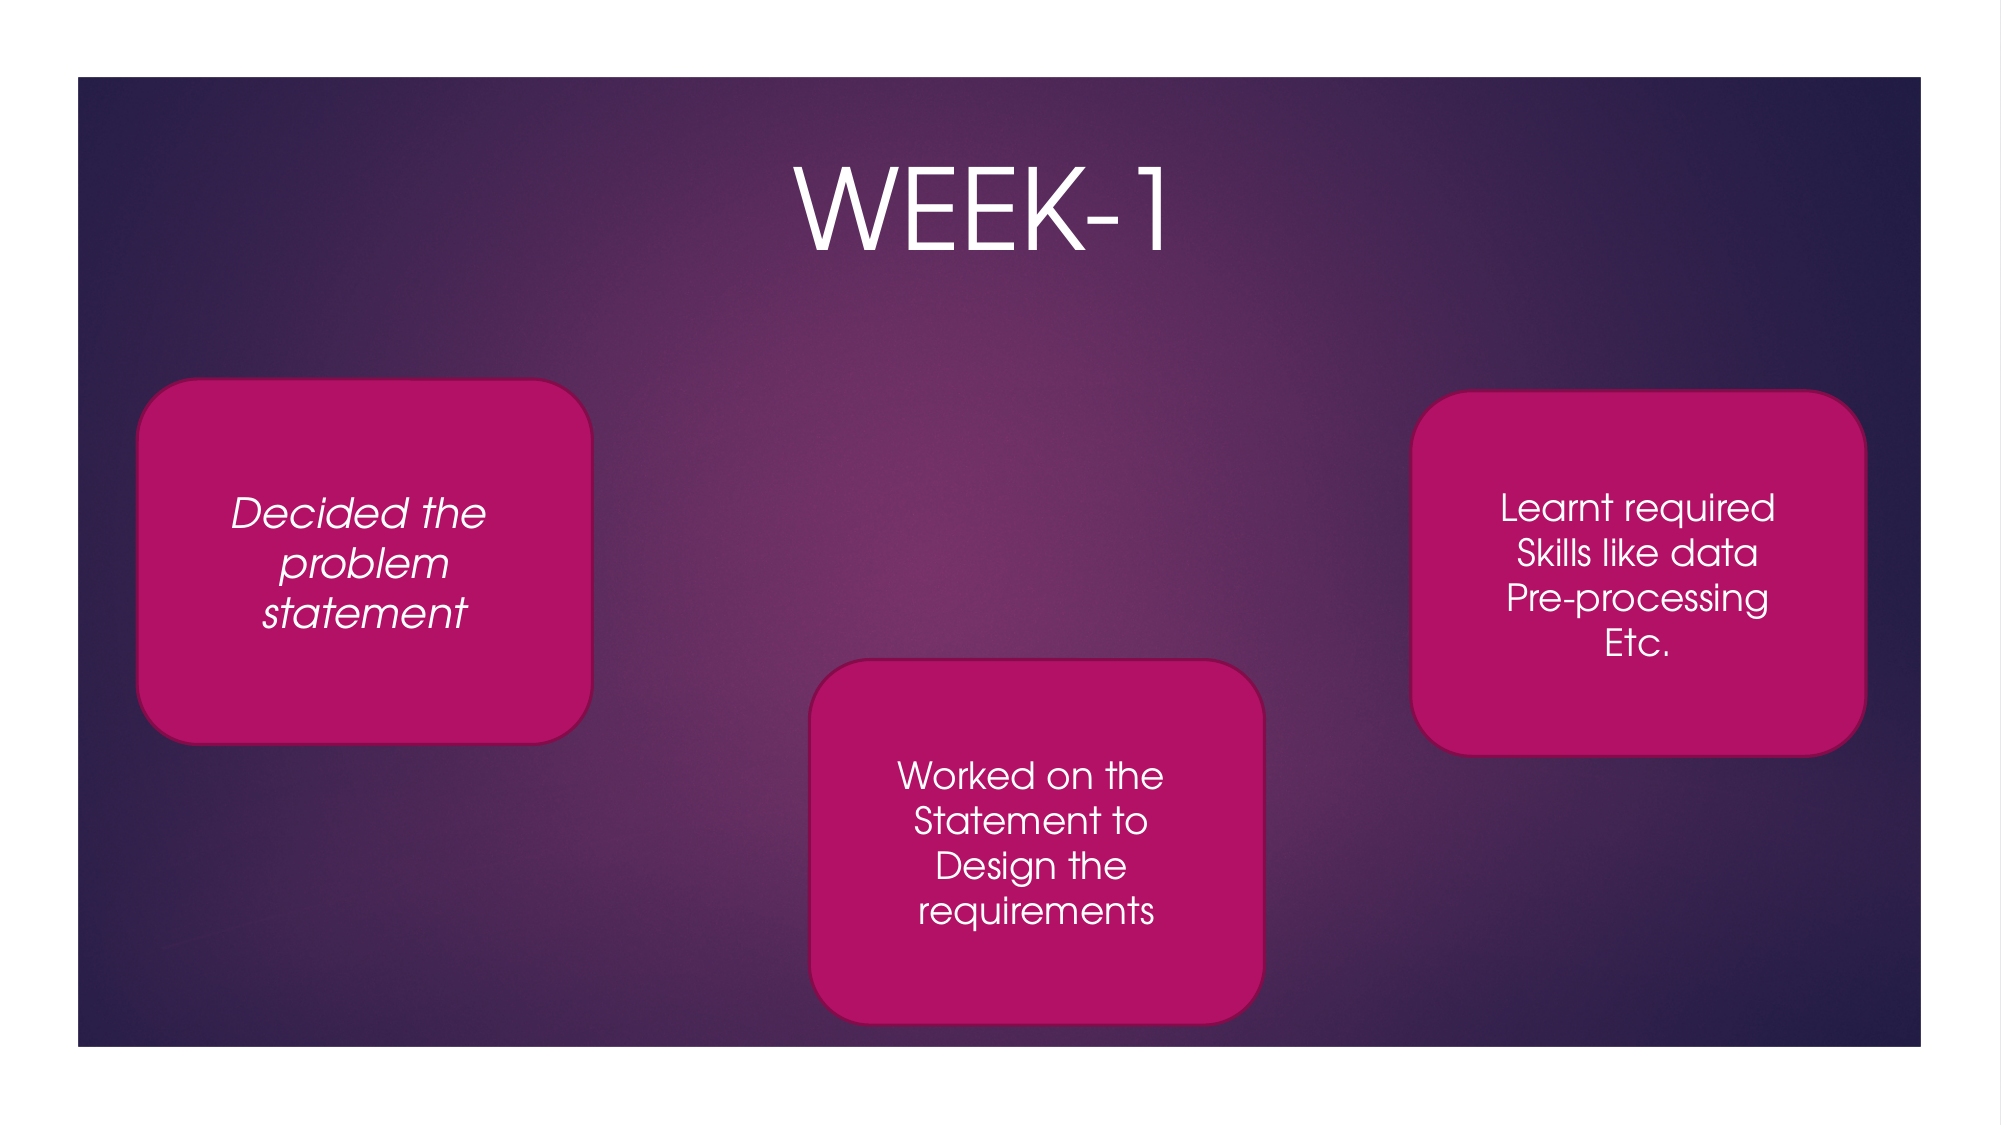

# WEEK-1
Decided the
problem
statement
Learnt required
Skills like data
Pre-processing
Etc.
Worked on the
Statement to
Design the
requirements